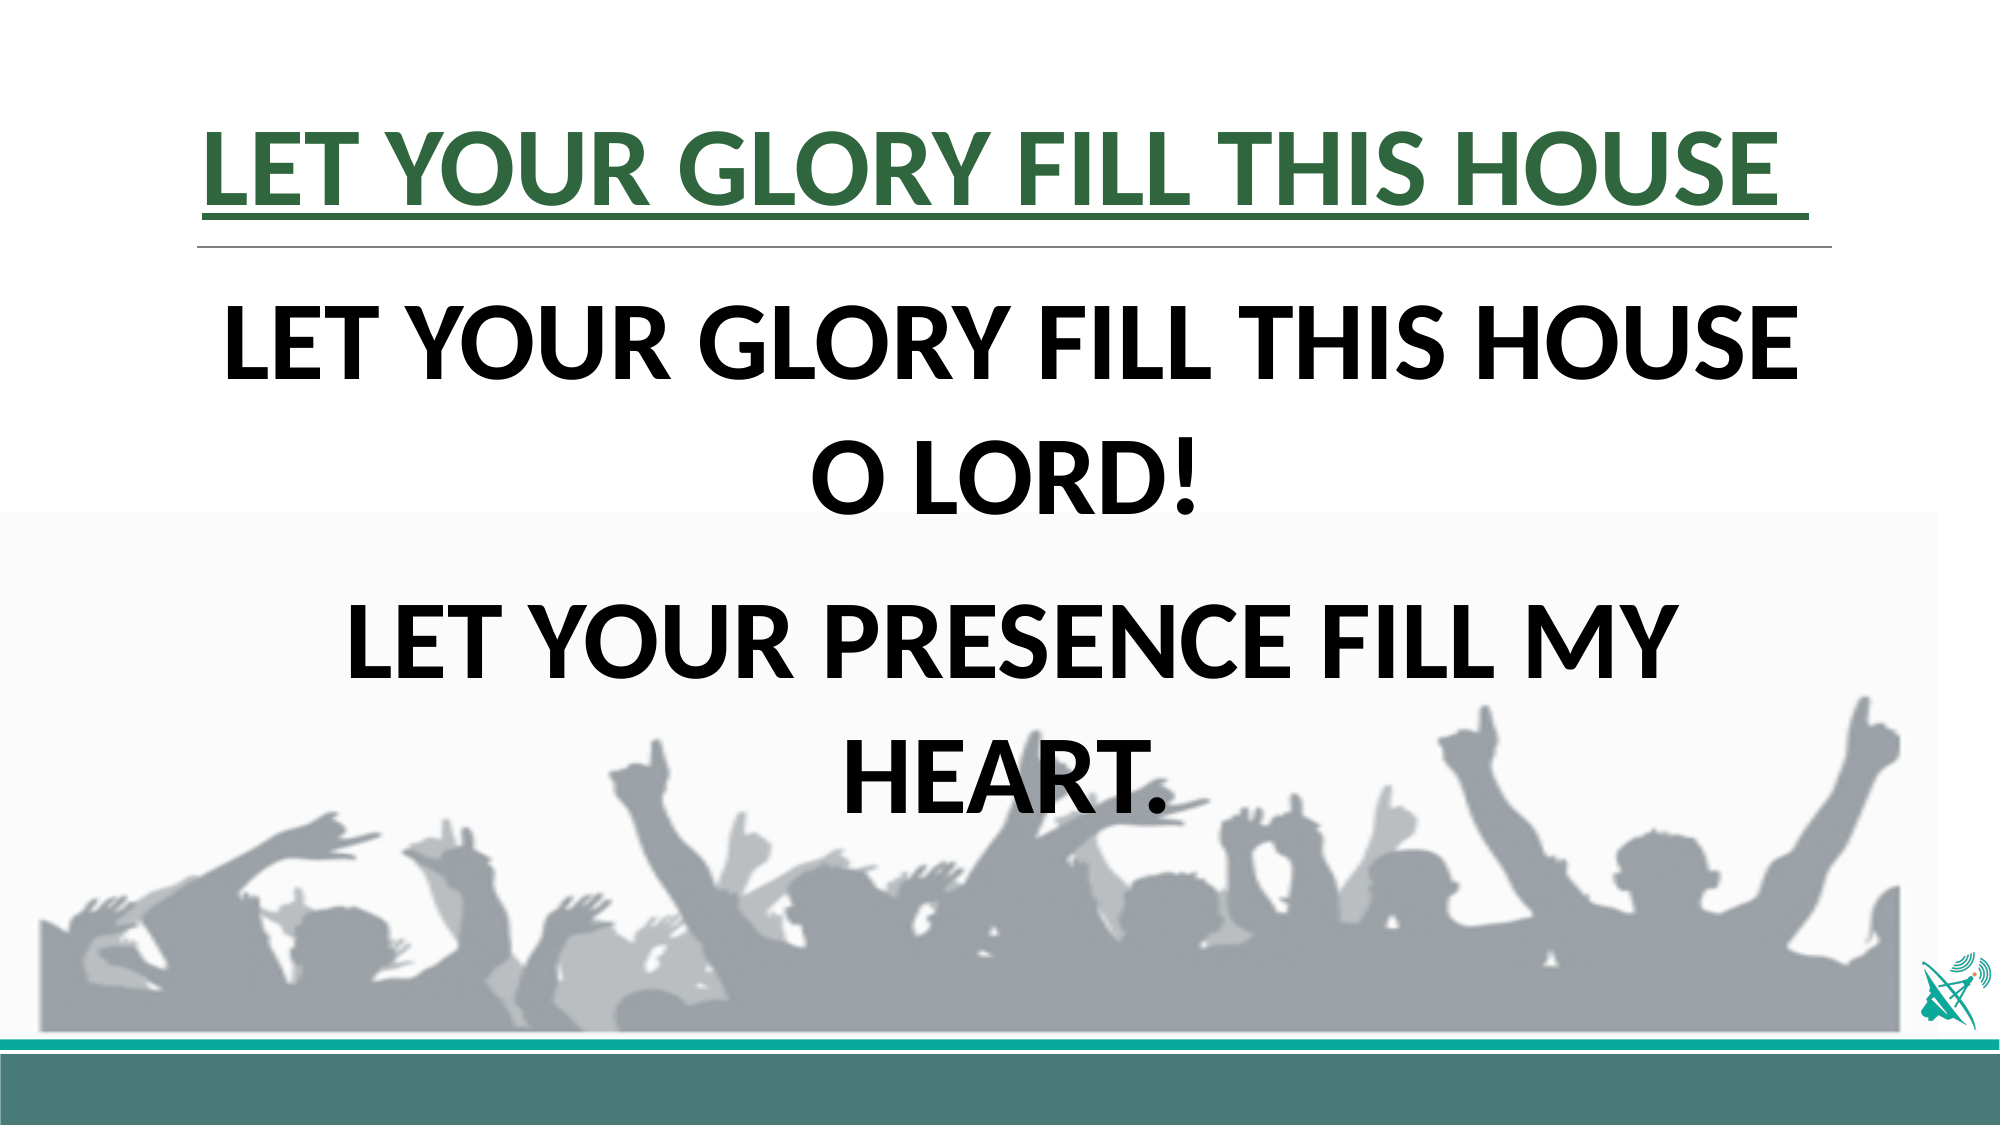

# LET YOUR GLORY FILL THIS HOUSE
LET YOUR GLORY FILL THIS HOUSE O LORD!
LET YOUR PRESENCE FILL MY HEART.